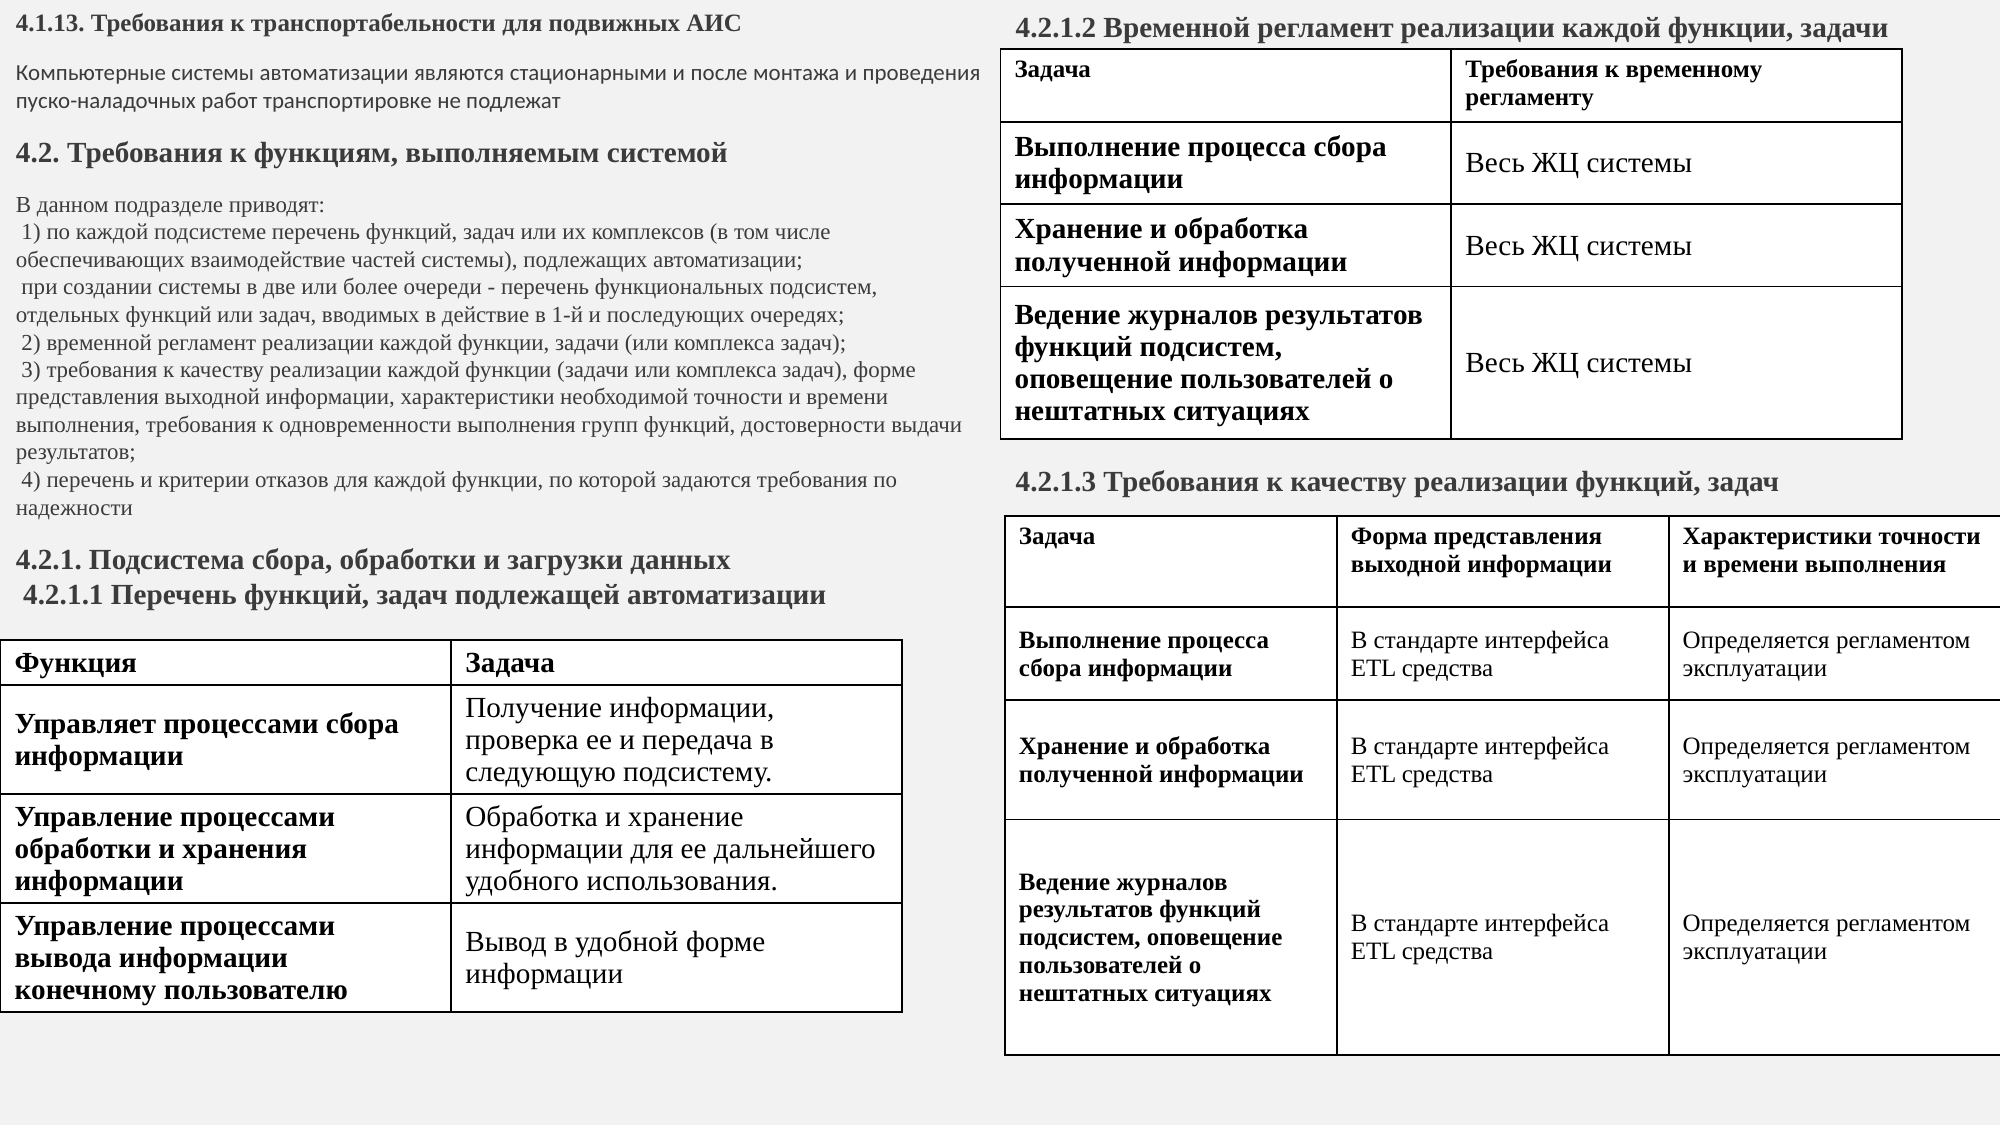

4.1.13. Требования к транспортабельности для подвижных АИС
Компьютерные системы автоматизации являются стационарными и после монтажа и проведения пуско-наладочных работ транспортировке не подлежат
4.2. Требования к функциям, выполняемым системой
В данном подразделе приводят:
 1) по каждой подсистеме перечень функций, задач или их комплексов (в том числе обеспечивающих взаимодействие частей системы), подлежащих автоматизации;
 при создании системы в две или более очереди - перечень функциональных подсистем, отдельных функций или задач, вводимых в действие в 1-й и последующих очередях;
 2) временной регламент реализации каждой функции, задачи (или комплекса задач);
 3) требования к качеству реализации каждой функции (задачи или комплекса задач), форме представления выходной информации, характеристики необходимой точности и времени выполнения, требования к одновременности выполнения групп функций, достоверности выдачи результатов;
 4) перечень и критерии отказов для каждой функции, по которой задаются требования по надежности
4.2.1. Подсистема сбора, обработки и загрузки данных
 4.2.1.1 Перечень функций, задач подлежащей автоматизации

4.2.1.2 Временной регламент реализации каждой функции, задачи

4.2.1.3 Требования к качеству реализации функций, задач

| Задача | Требования к временному регламенту |
| --- | --- |
| Выполнение процесса сбора информации | Весь ЖЦ системы |
| Хранение и обработка полученной информации | Весь ЖЦ системы |
| Ведение журналов результатов функций подсистем, оповещение пользователей о нештатных ситуациях | Весь ЖЦ системы |
| Задача | Форма представления выходной информации | Характеристики точности и времени выполнения |
| --- | --- | --- |
| Выполнение процесса сбора информации | В стандарте интерфейса ETL средства | Определяется регламентом эксплуатации |
| Хранение и обработка полученной информации | В стандарте интерфейса ETL средства | Определяется регламентом эксплуатации |
| Ведение журналов результатов функций подсистем, оповещение пользователей о нештатных ситуациях | В стандарте интерфейса ETL средства | Определяется регламентом эксплуатации |
| Функция | Задача |
| --- | --- |
| Управляет процессами сбора информации | Получение информации, проверка ее и передача в следующую подсистему. |
| Управление процессами обработки и хранения информации | Обработка и хранение информации для ее дальнейшего удобного использования. |
| Управление процессами вывода информации конечному пользователю | Вывод в удобной форме информации |